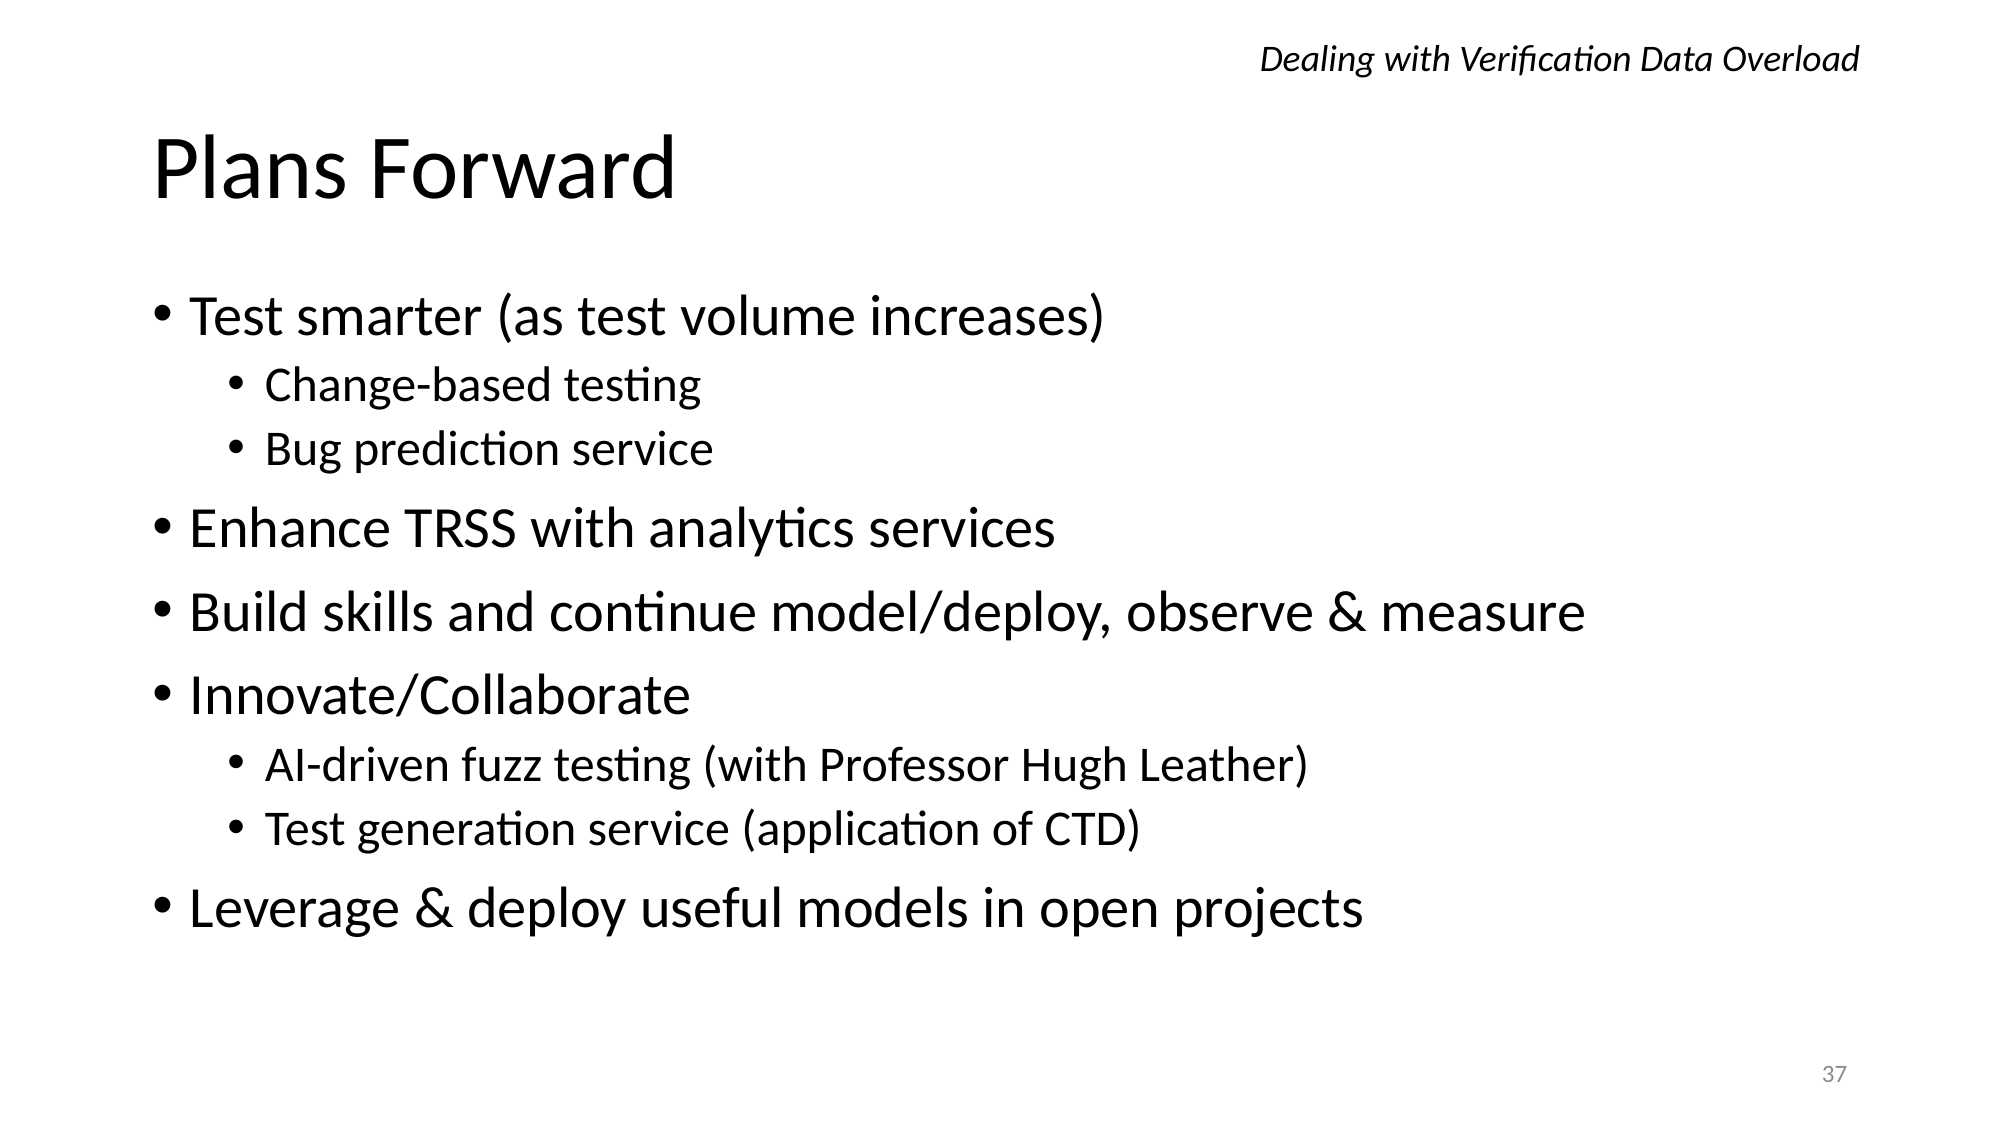

Dealing with Verification Data Overload
# Plans Forward
Test smarter (as test volume increases)
Change-based testing
Bug prediction service
Enhance TRSS with analytics services
Build skills and continue model/deploy, observe & measure
Innovate/Collaborate
AI-driven fuzz testing (with Professor Hugh Leather)
Test generation service (application of CTD)
Leverage & deploy useful models in open projects

37